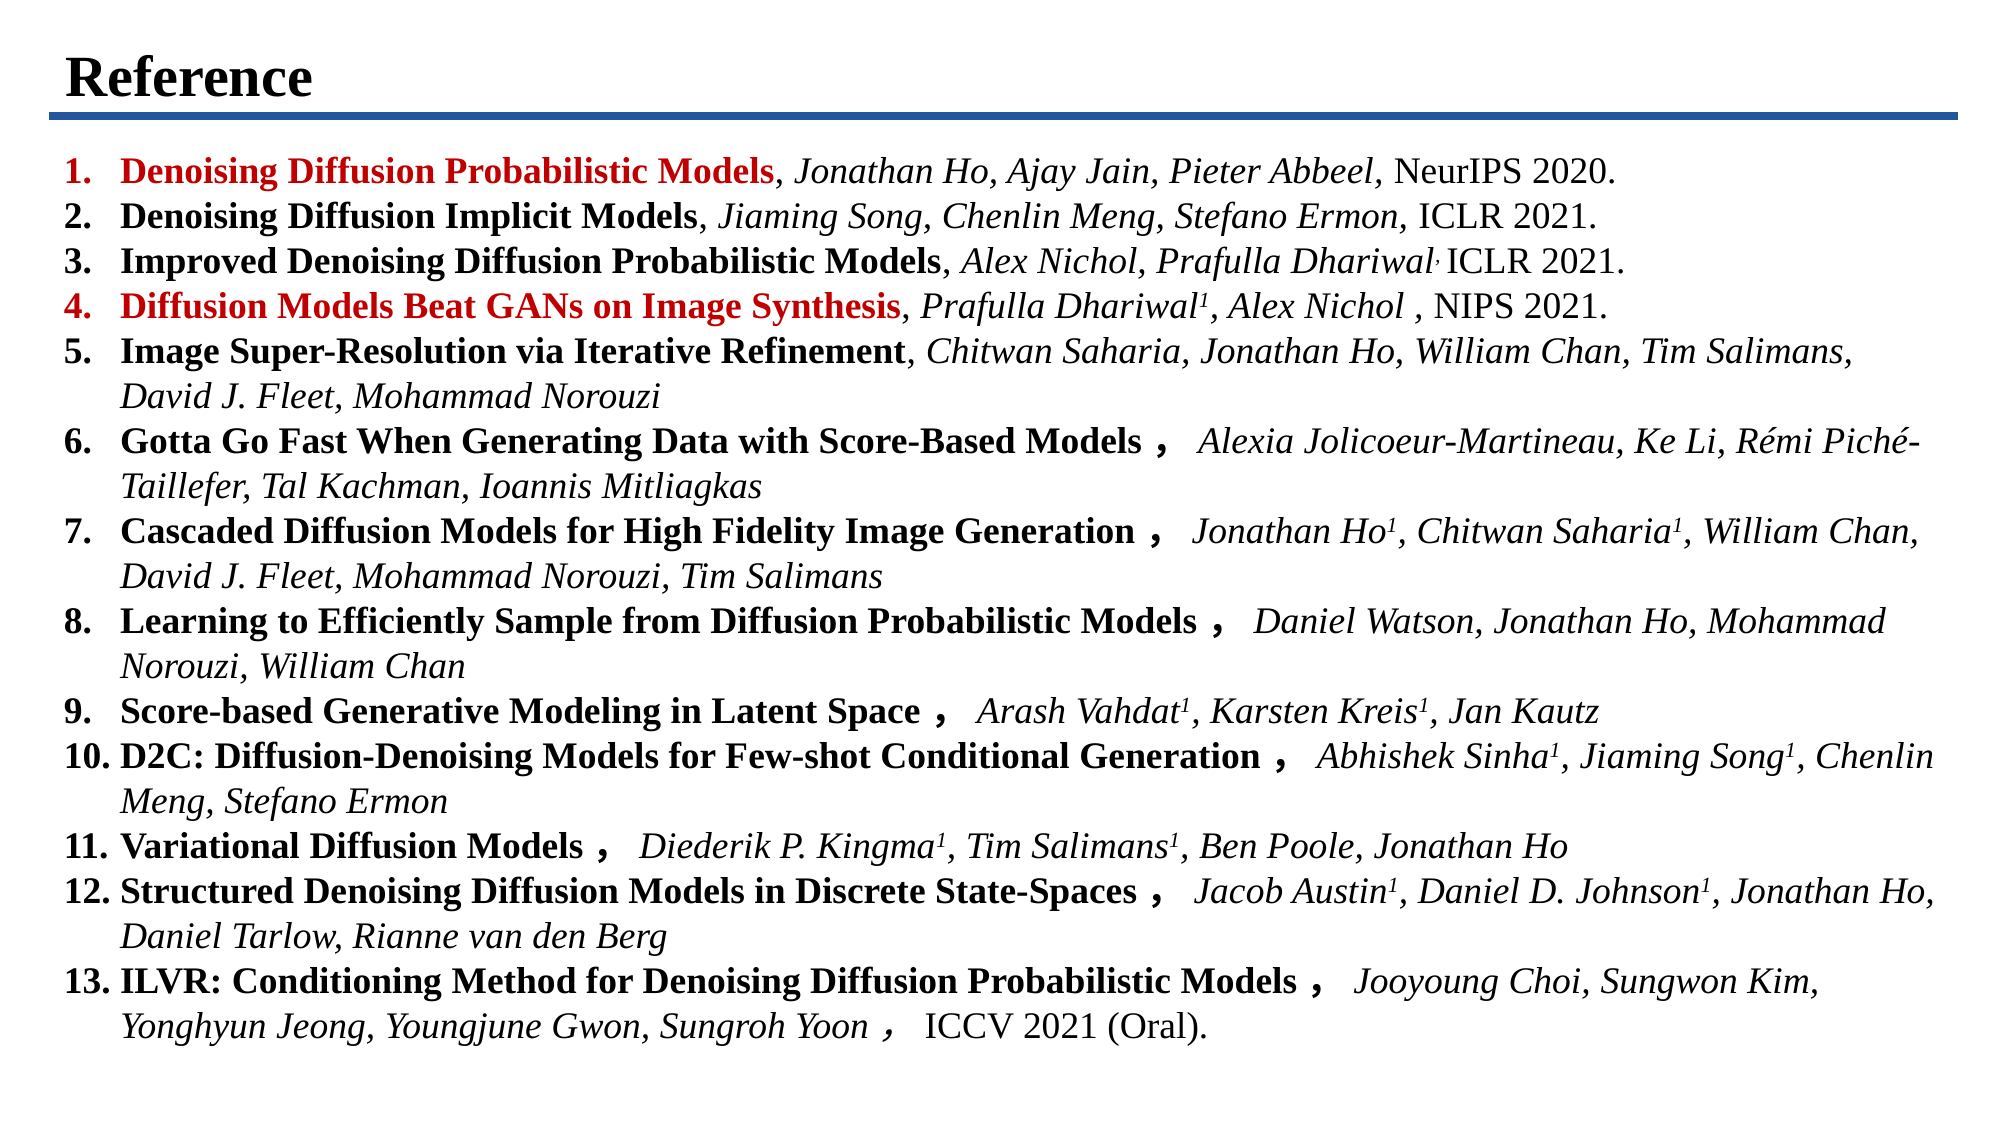

Reference
Denoising Diffusion Probabilistic Models, Jonathan Ho, Ajay Jain, Pieter Abbeel, NeurIPS 2020.
Denoising Diffusion Implicit Models, Jiaming Song, Chenlin Meng, Stefano Ermon, ICLR 2021.
Improved Denoising Diffusion Probabilistic Models, Alex Nichol, Prafulla Dhariwal, ICLR 2021.
Diffusion Models Beat GANs on Image Synthesis, Prafulla Dhariwal1, Alex Nichol , NIPS 2021.
Image Super-Resolution via Iterative Refinement, Chitwan Saharia, Jonathan Ho, William Chan, Tim Salimans, David J. Fleet, Mohammad Norouzi
Gotta Go Fast When Generating Data with Score-Based Models，Alexia Jolicoeur-Martineau, Ke Li, Rémi Piché-Taillefer, Tal Kachman, Ioannis Mitliagkas
Cascaded Diffusion Models for High Fidelity Image Generation，Jonathan Ho1, Chitwan Saharia1, William Chan, David J. Fleet, Mohammad Norouzi, Tim Salimans
Learning to Efficiently Sample from Diffusion Probabilistic Models，Daniel Watson, Jonathan Ho, Mohammad Norouzi, William Chan
Score-based Generative Modeling in Latent Space，Arash Vahdat1, Karsten Kreis1, Jan Kautz
D2C: Diffusion-Denoising Models for Few-shot Conditional Generation，Abhishek Sinha1, Jiaming Song1, Chenlin Meng, Stefano Ermon
Variational Diffusion Models，Diederik P. Kingma1, Tim Salimans1, Ben Poole, Jonathan Ho
Structured Denoising Diffusion Models in Discrete State-Spaces，Jacob Austin1, Daniel D. Johnson1, Jonathan Ho, Daniel Tarlow, Rianne van den Berg
ILVR: Conditioning Method for Denoising Diffusion Probabilistic Models，Jooyoung Choi, Sungwon Kim, Yonghyun Jeong, Youngjune Gwon, Sungroh Yoon，ICCV 2021 (Oral).